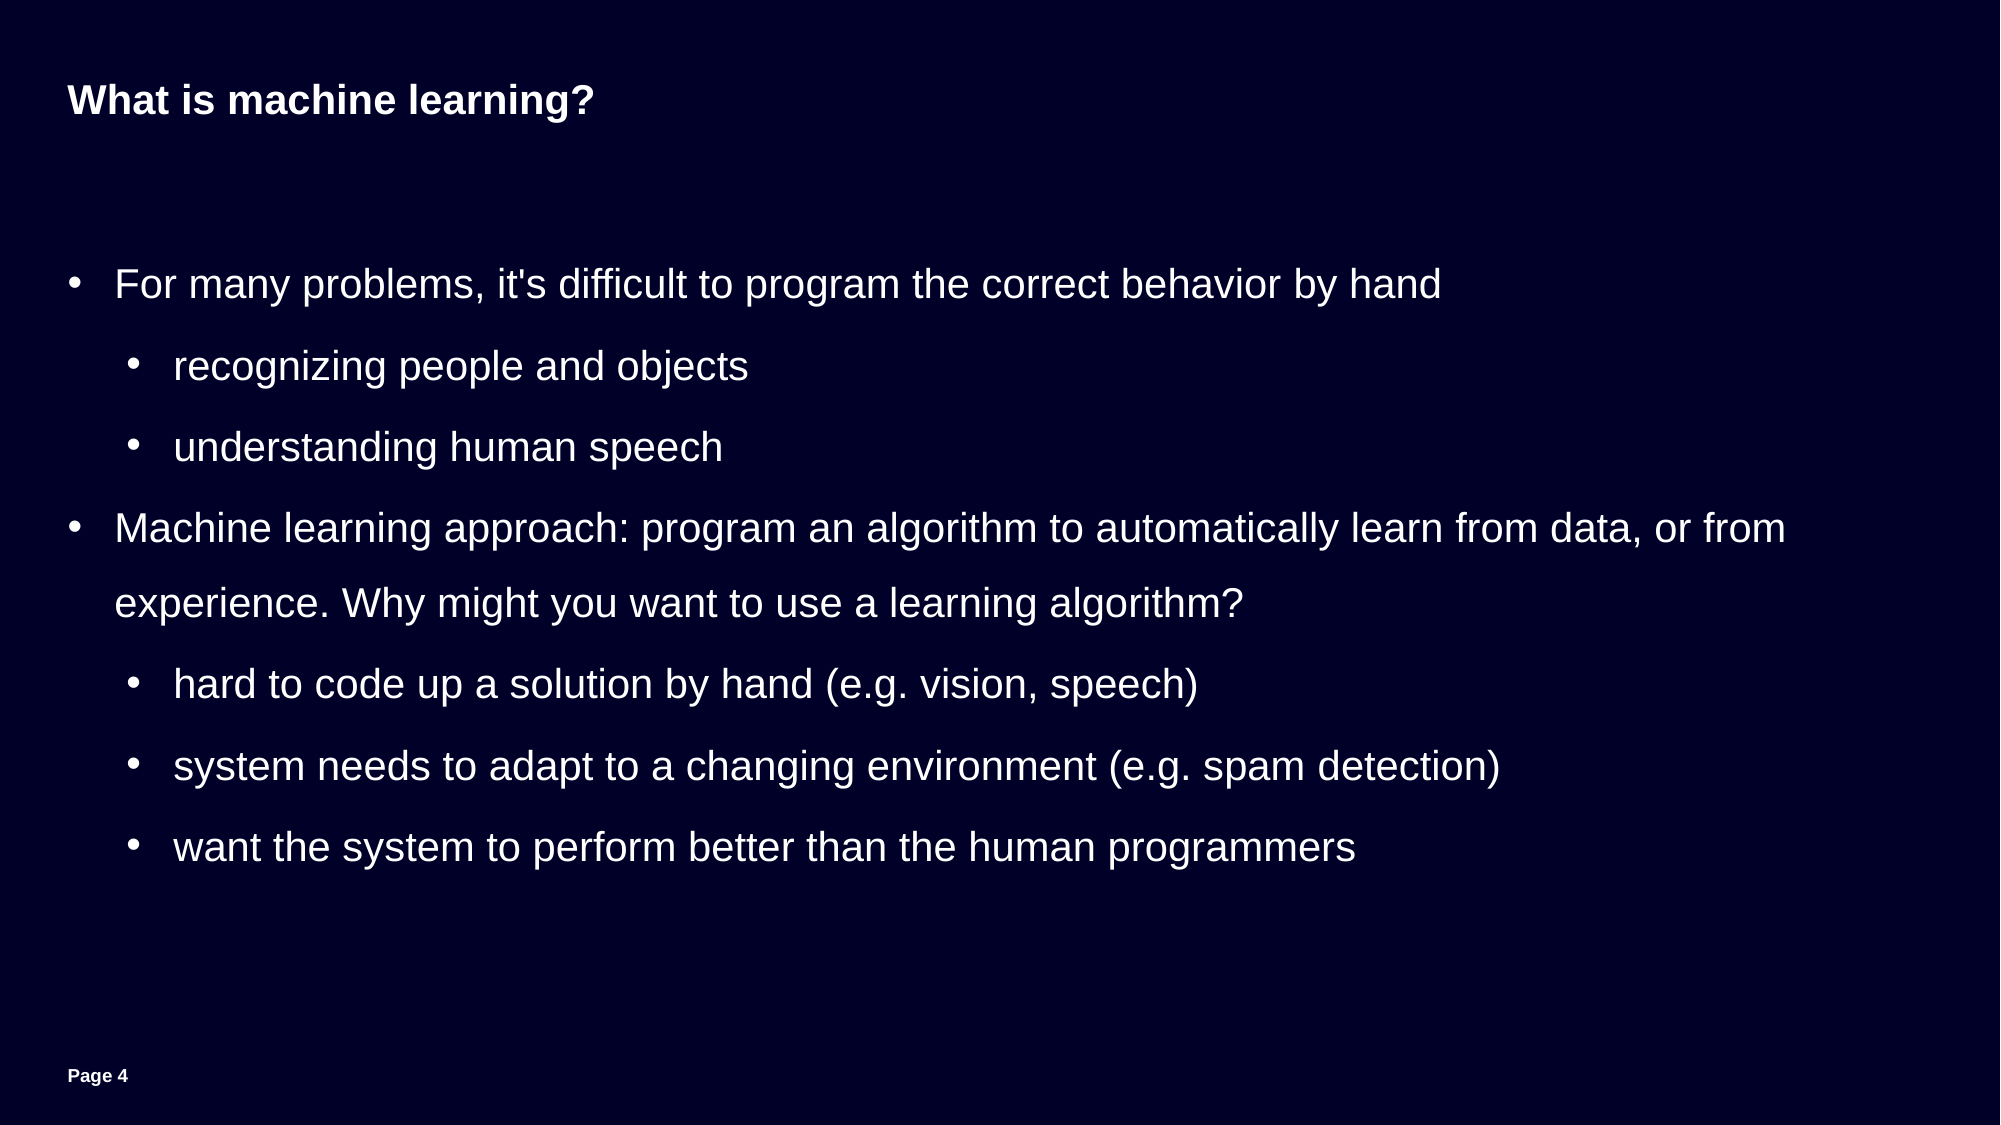

# What is machine learning?
For many problems, it's difficult to program the correct behavior by hand
recognizing people and objects
understanding human speech
Machine learning approach: program an algorithm to automatically learn from data, or from experience. Why might you want to use a learning algorithm?
hard to code up a solution by hand (e.g. vision, speech)
system needs to adapt to a changing environment (e.g. spam detection)
want the system to perform better than the human programmers
Page 4